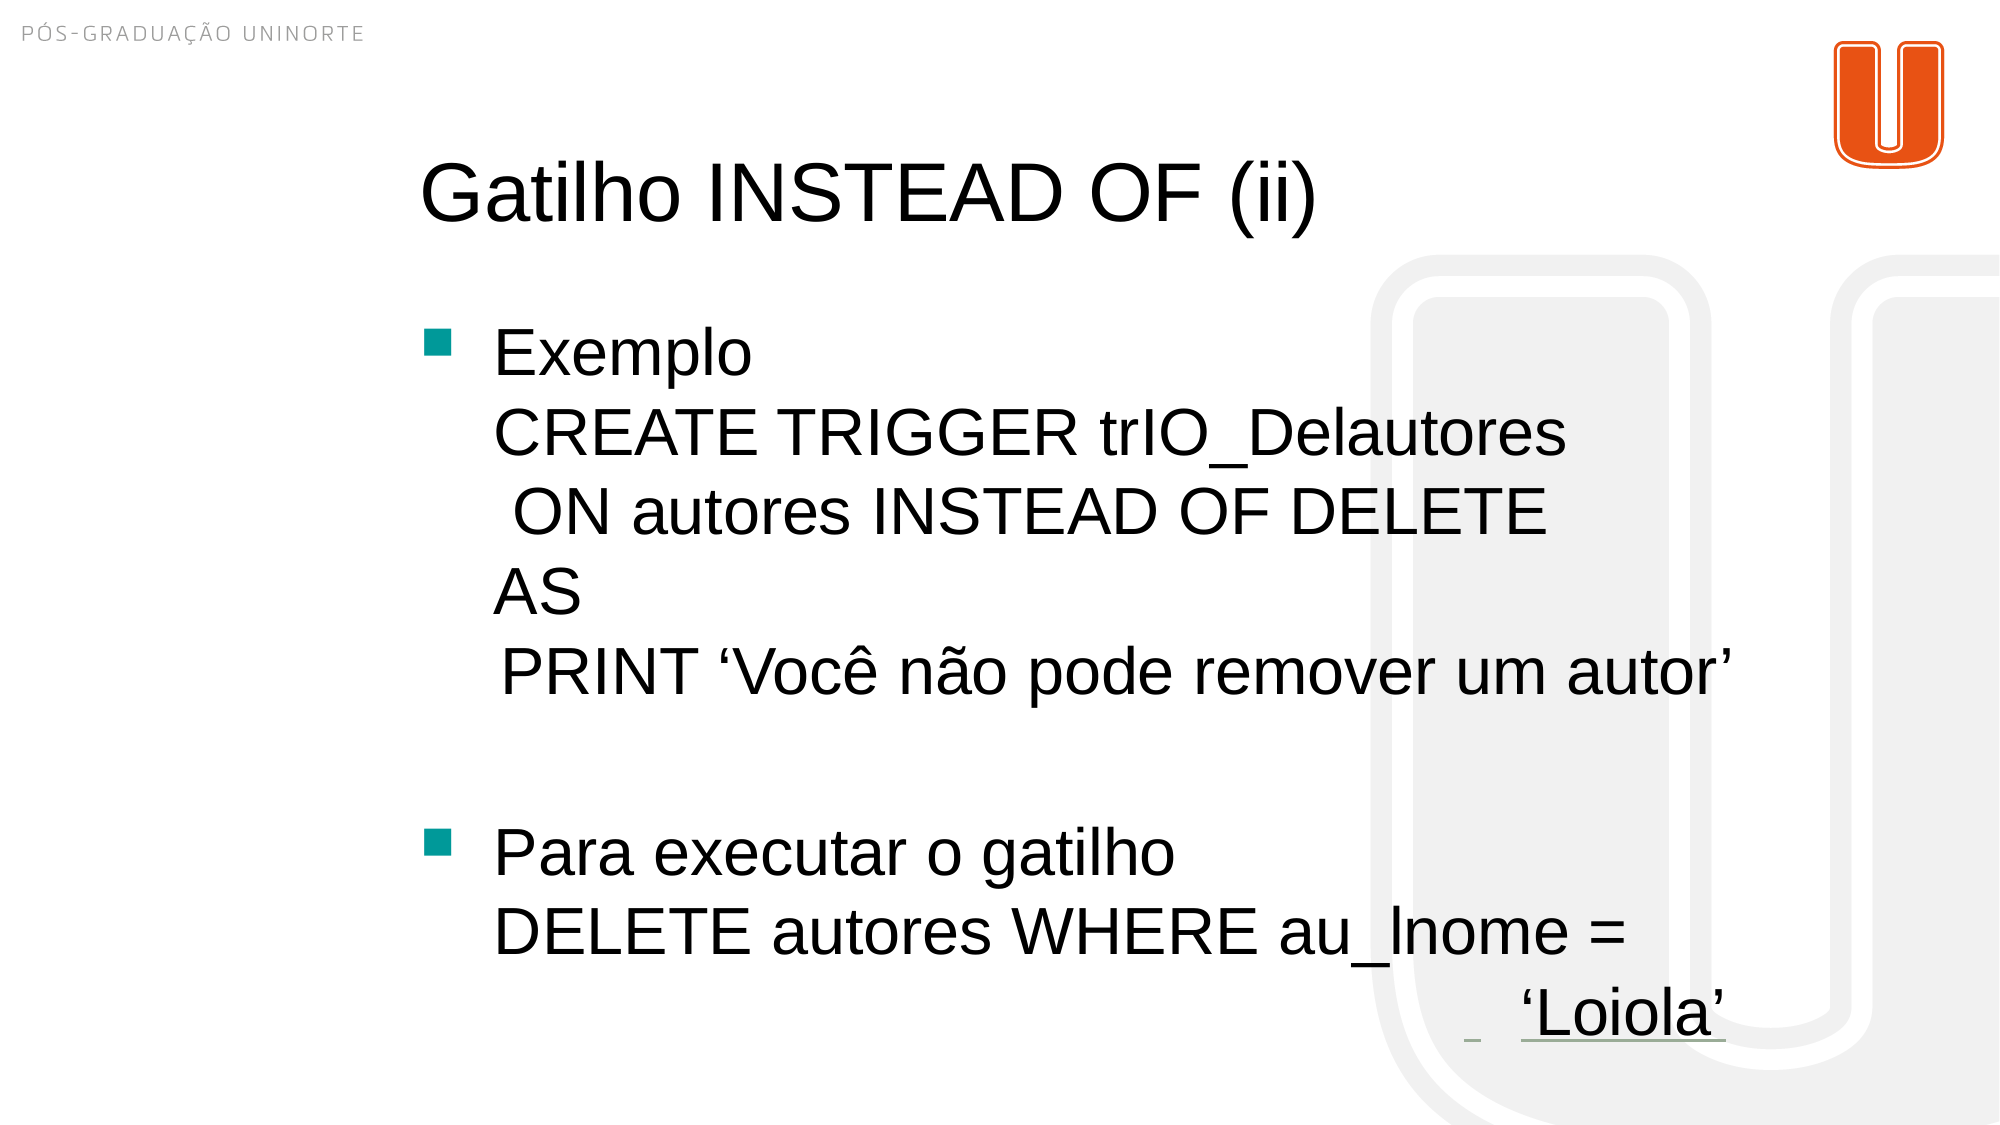

# Gatilho INSTEAD OF (ii)
Exemplo
CREATE TRIGGER trIO_Delautores  ON autores INSTEAD OF DELETE  AS
PRINT ‘Você não pode remover um autor’

Para executar o gatilho
DELETE autores WHERE au_lnome =
 	‘Loiola’